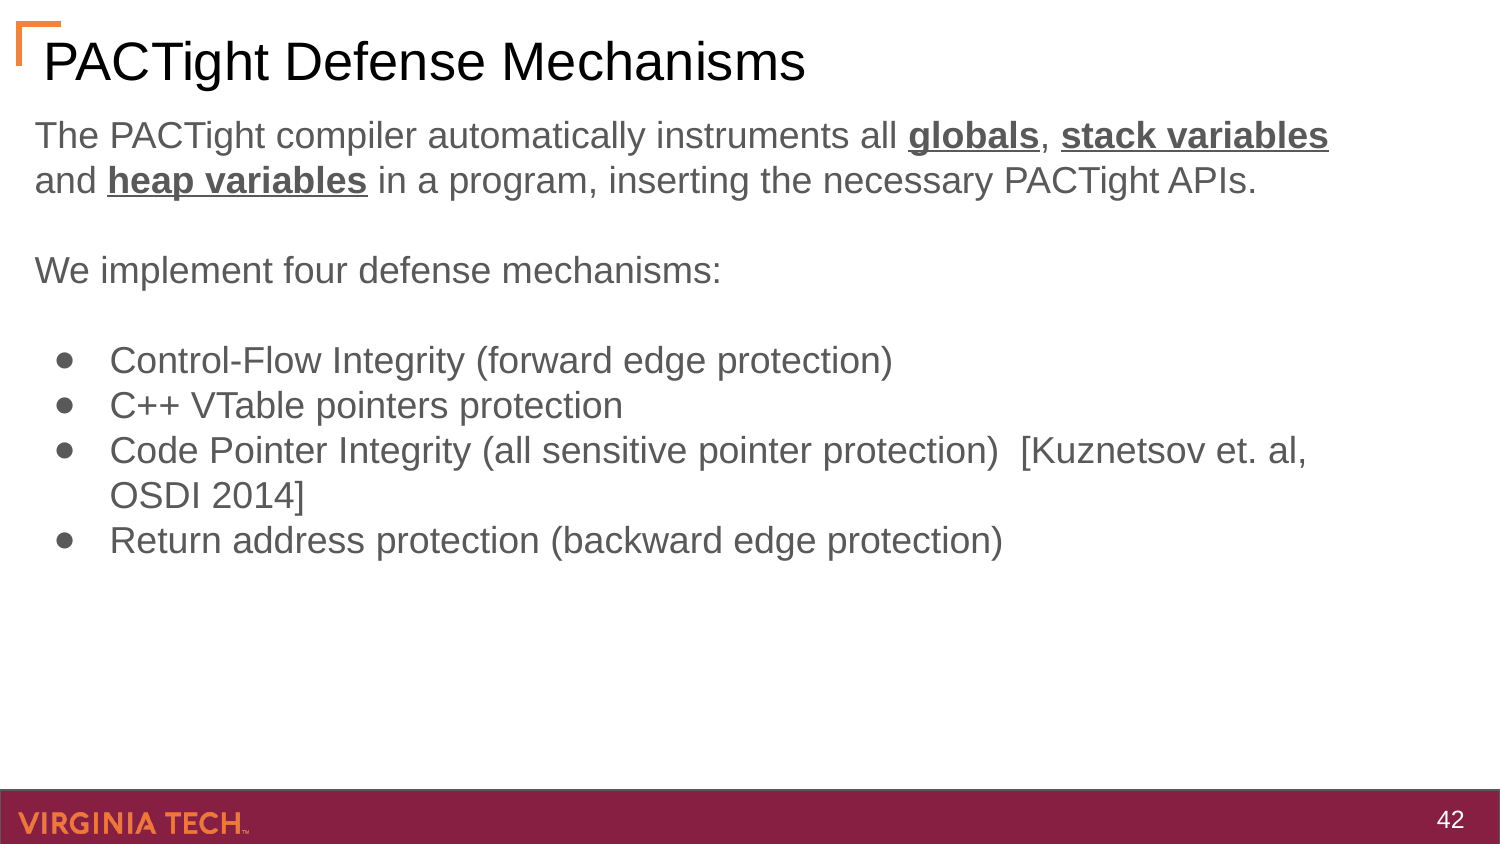

# PACTight Defense Mechanisms
The PACTight compiler automatically instruments all globals, stack variables and heap variables in a program, inserting the necessary PACTight APIs.

We implement four defense mechanisms:

Control-Flow Integrity (forward edge protection)
C++ VTable pointers protection
Code Pointer Integrity (all sensitive pointer protection)  [Kuznetsov et. al, OSDI 2014]
Return address protection (backward edge protection)
42
42